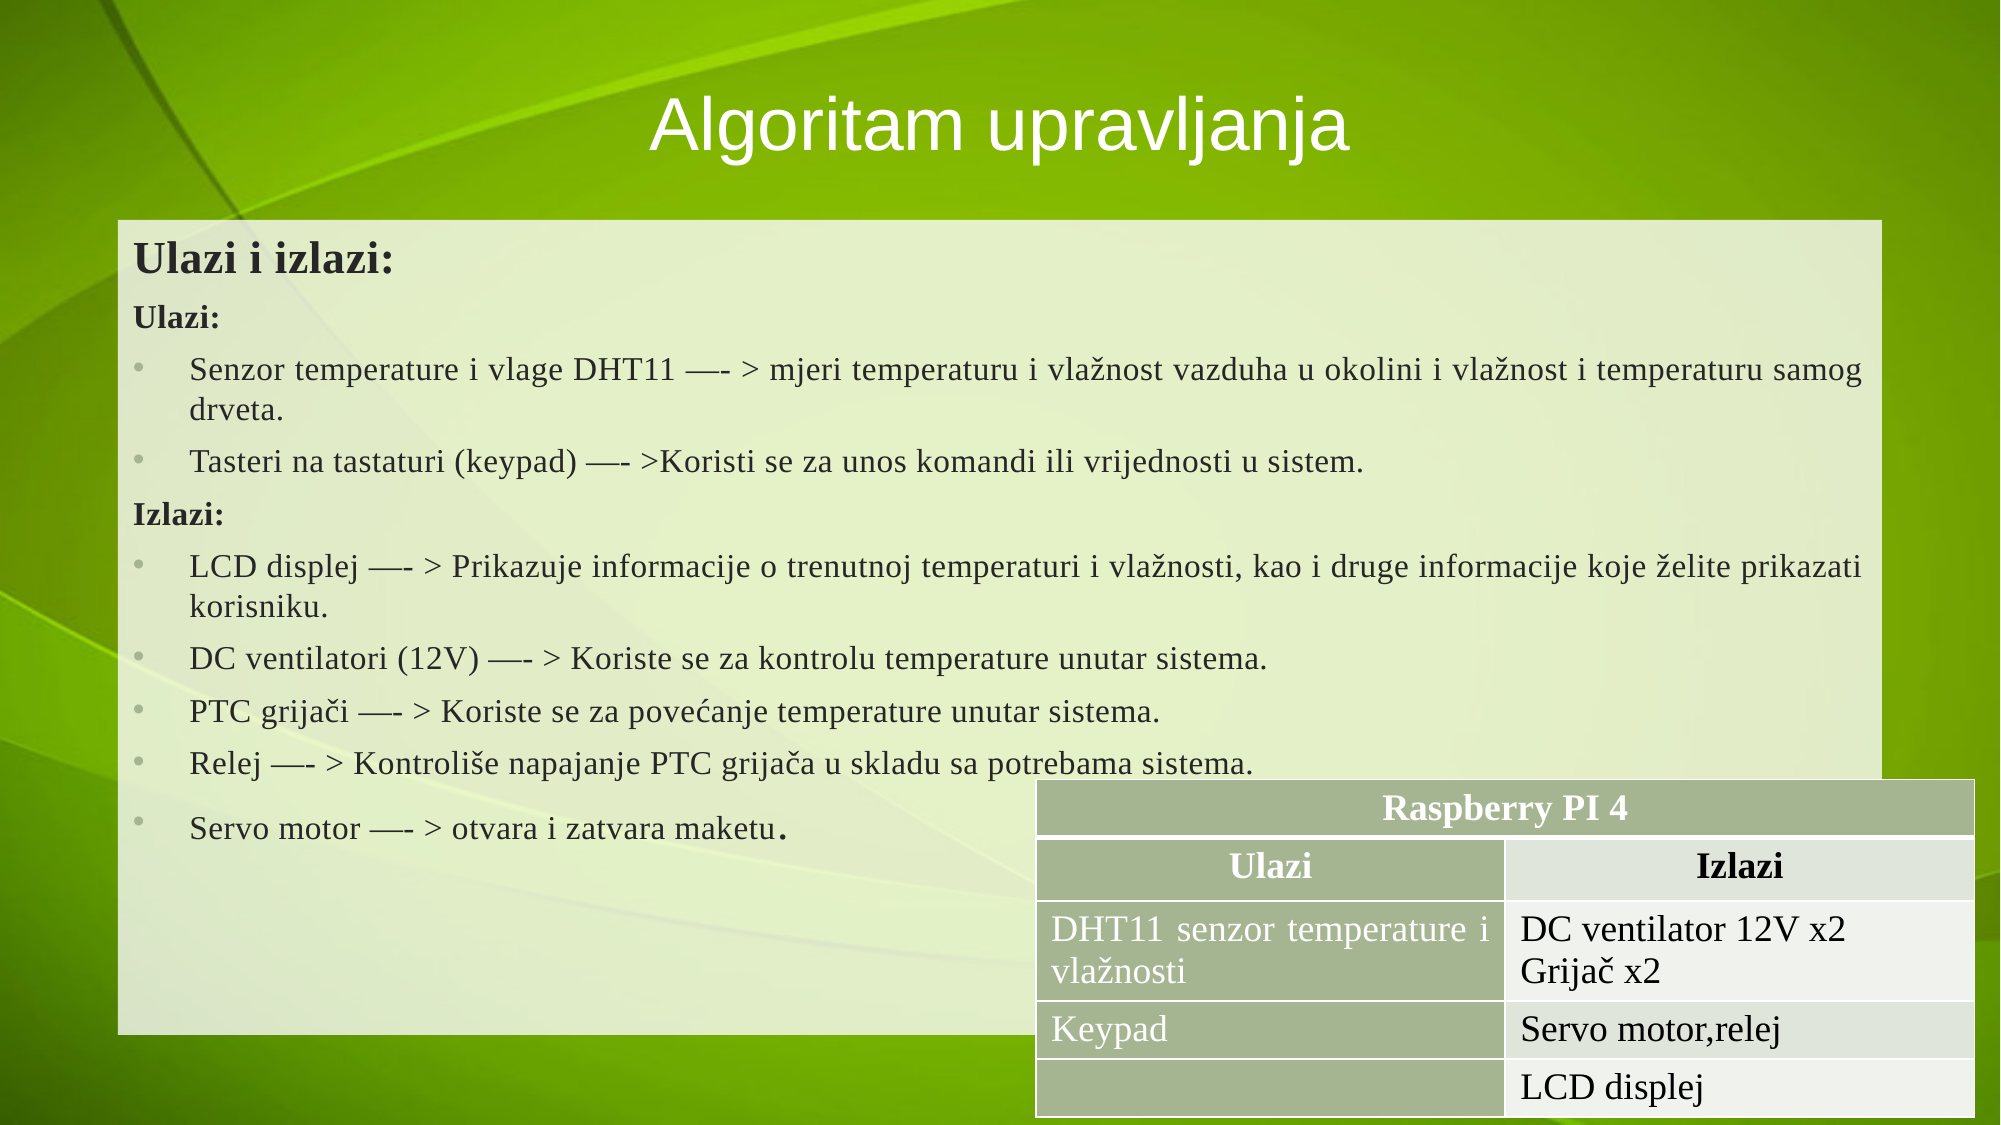

# Algoritam upravljanja
Ulazi i izlazi:
Ulazi:
Senzor temperature i vlage DHT11 —- > mjeri temperaturu i vlažnost vazduha u okolini i vlažnost i temperaturu samog drveta.
Tasteri na tastaturi (keypad) —- >Koristi se za unos komandi ili vrijednosti u sistem.
Izlazi:
LCD displej —- > Prikazuje informacije o trenutnoj temperaturi i vlažnosti, kao i druge informacije koje želite prikazati korisniku.
DC ventilatori (12V) —- > Koriste se za kontrolu temperature unutar sistema.
PTC grijači —- > Koriste se za povećanje temperature unutar sistema.
Relej —- > Kontroliše napajanje PTC grijača u skladu sa potrebama sistema.
Servo motor —- > otvara i zatvara maketu.
| Raspberry PI 4 |  |
| --- | --- |
| Ulazi | Izlazi |
| DHT11 senzor temperature i vlažnosti | DC ventilator 12V x2 Grijač x2 |
| Keypad | Servo motor,relej |
|  | LCD displej |